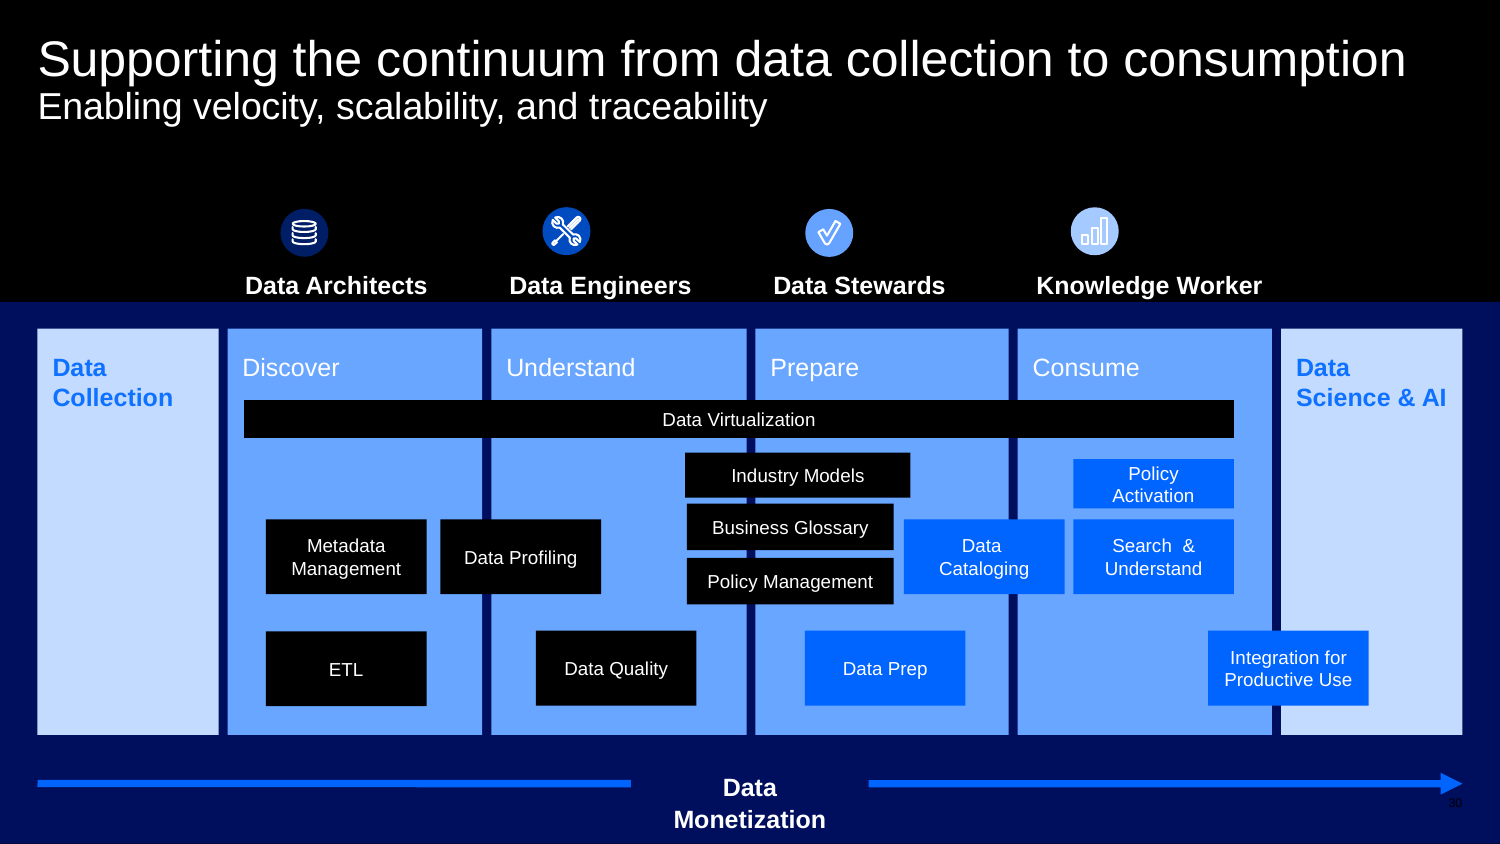

# Supporting the continuum from data collection to consumption Enabling velocity, scalability, and traceability

Data Architects
Data Engineers
Data Stewards
Knowledge Worker

Data Collection
Discover
Understand
Prepare
Consume
Data
Science & AI
Data Virtualization
Industry Models
Policy Activation
Business Glossary
Metadata Management
Data Profiling
Data
Cataloging
Search  & Understand
Policy Management
Data Quality
Data Prep
Integration for Productive Use
ETL
Data Monetization

30